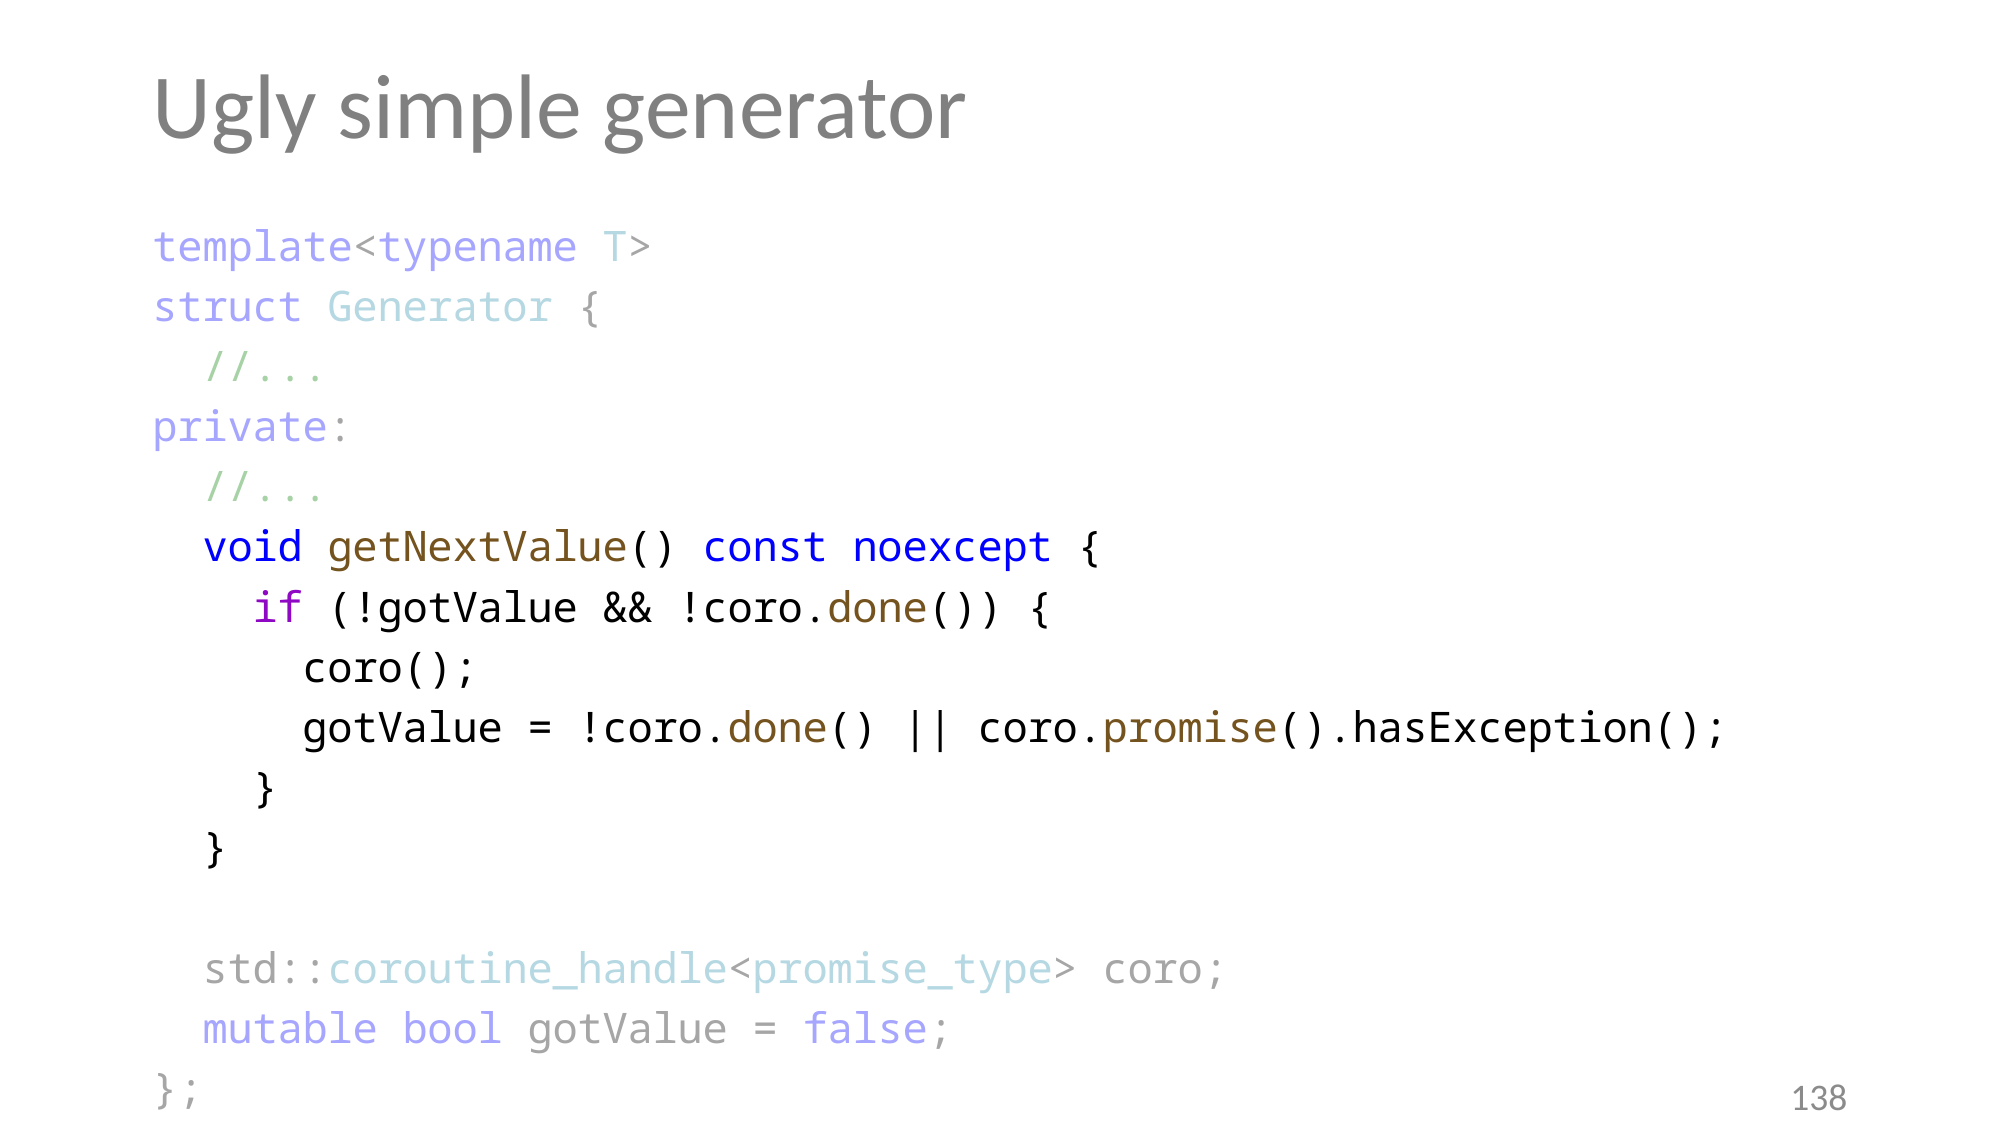

# Ugly simple generator
template<typename T>
struct Generator {
  //...
private:
  //...
  void getNextValue() const noexcept {
    if (!gotValue && !coro.done()) {
      coro();
      gotValue = !coro.done() || coro.promise().hasException();
    }
  }

  std::coroutine_handle<promise_type> coro;
  mutable bool gotValue = false;
};

138